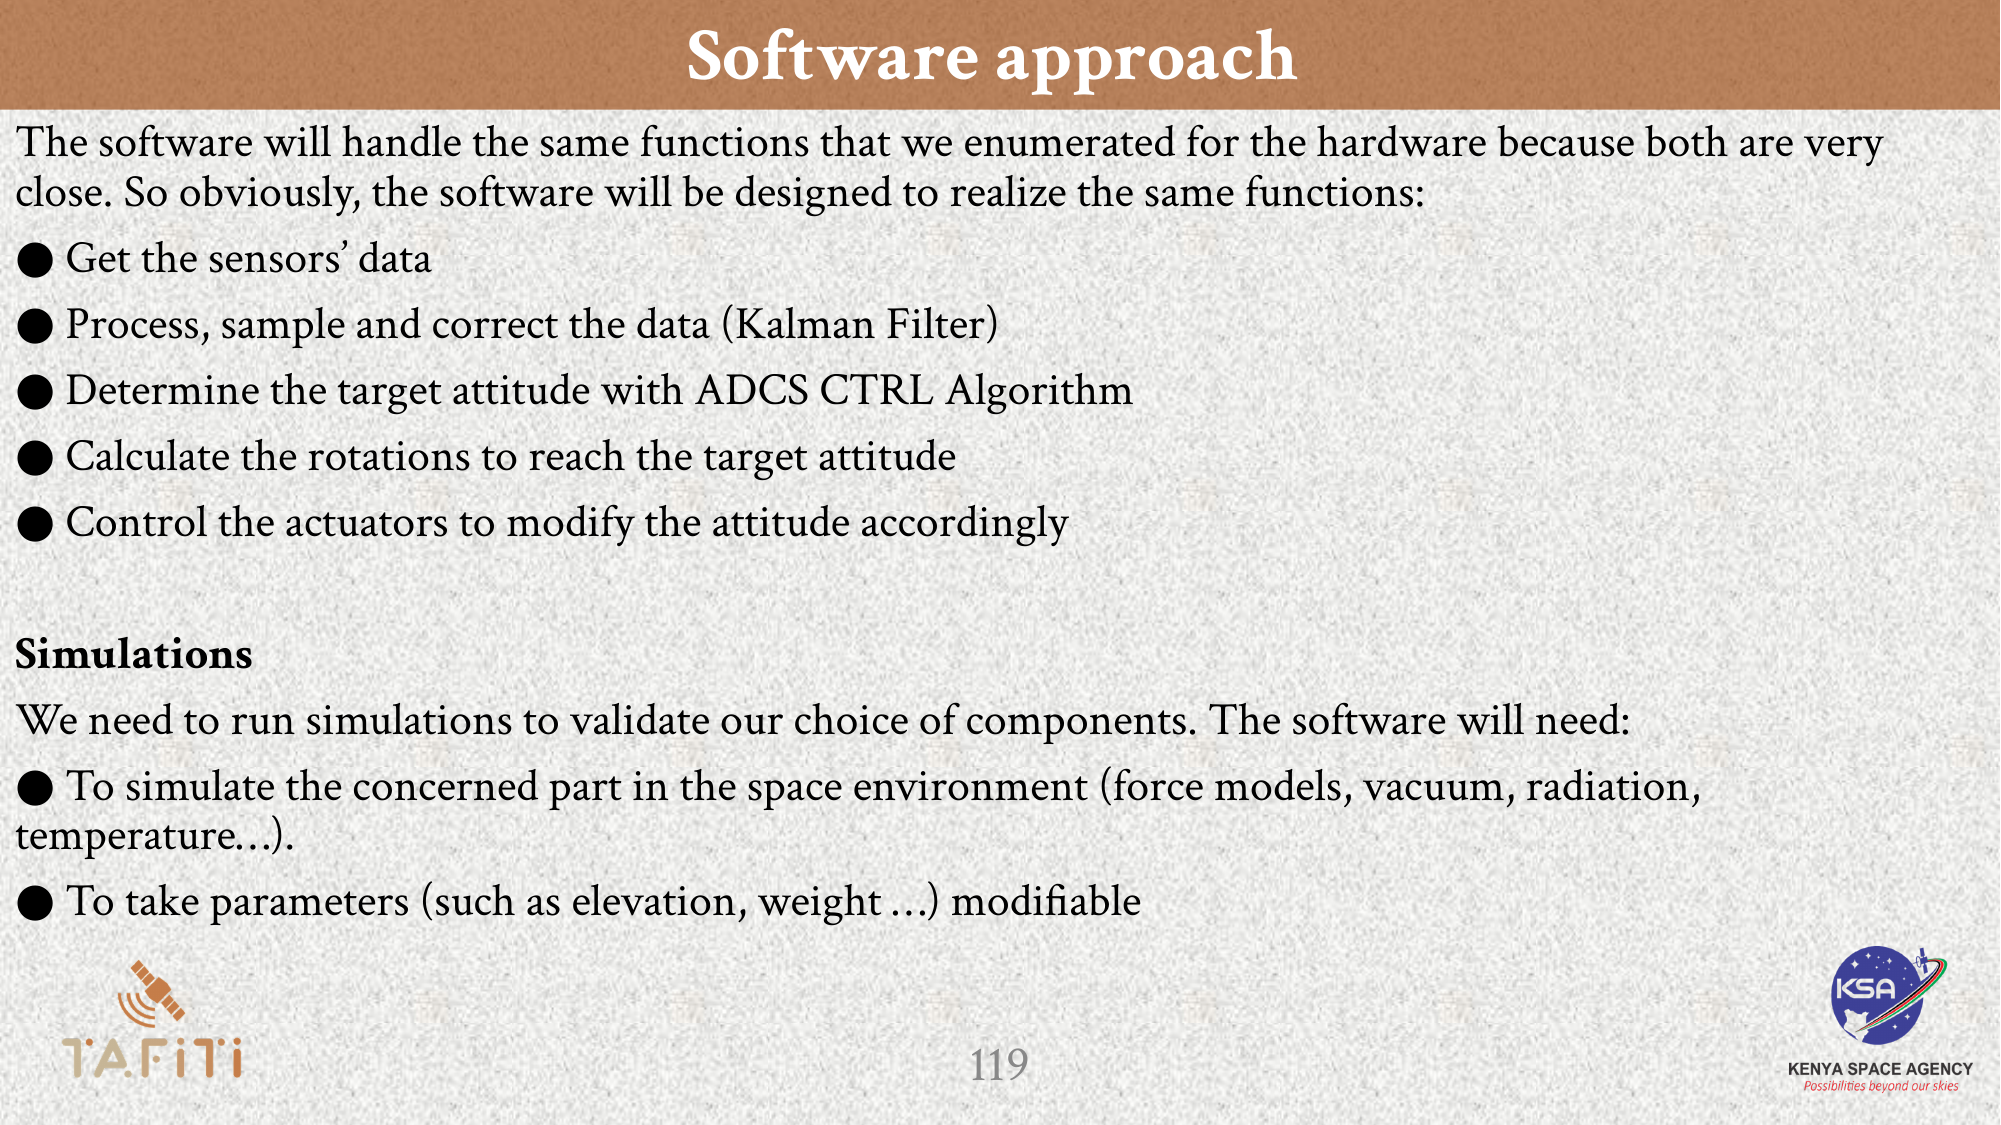

# Software approach
The software will handle the same functions that we enumerated for the hardware because both are very close. So obviously, the software will be designed to realize the same functions:
● Get the sensors’ data
● Process, sample and correct the data (Kalman Filter)
● Determine the target attitude with ADCS CTRL Algorithm
● Calculate the rotations to reach the target attitude
● Control the actuators to modify the attitude accordingly

Simulations
We need to run simulations to validate our choice of components. The software will need:
● To simulate the concerned part in the space environment (force models, vacuum, radiation, temperature…).
● To take parameters (such as elevation, weight …) modifiable

119